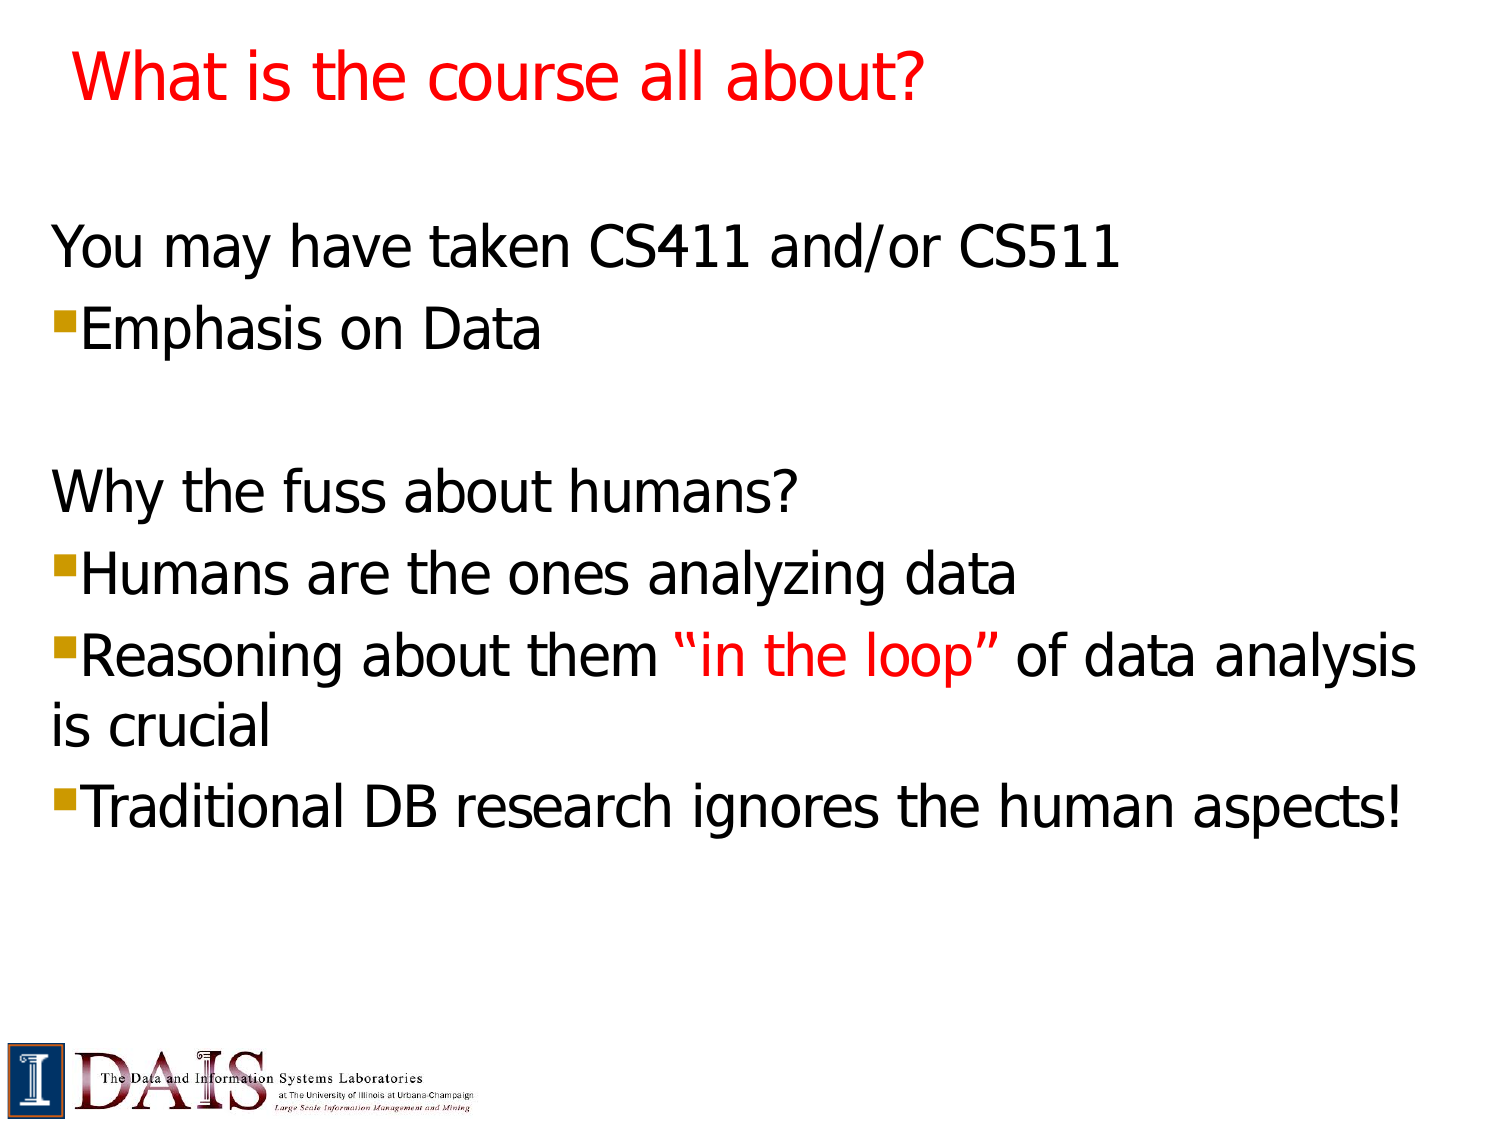

# What is the course all about?
You may have taken CS411 and/or CS511
Emphasis on Data

Why the fuss about humans?
Humans are the ones analyzing data
Reasoning about them “in the loop” of data analysis is crucial
Traditional DB research ignores the human aspects!